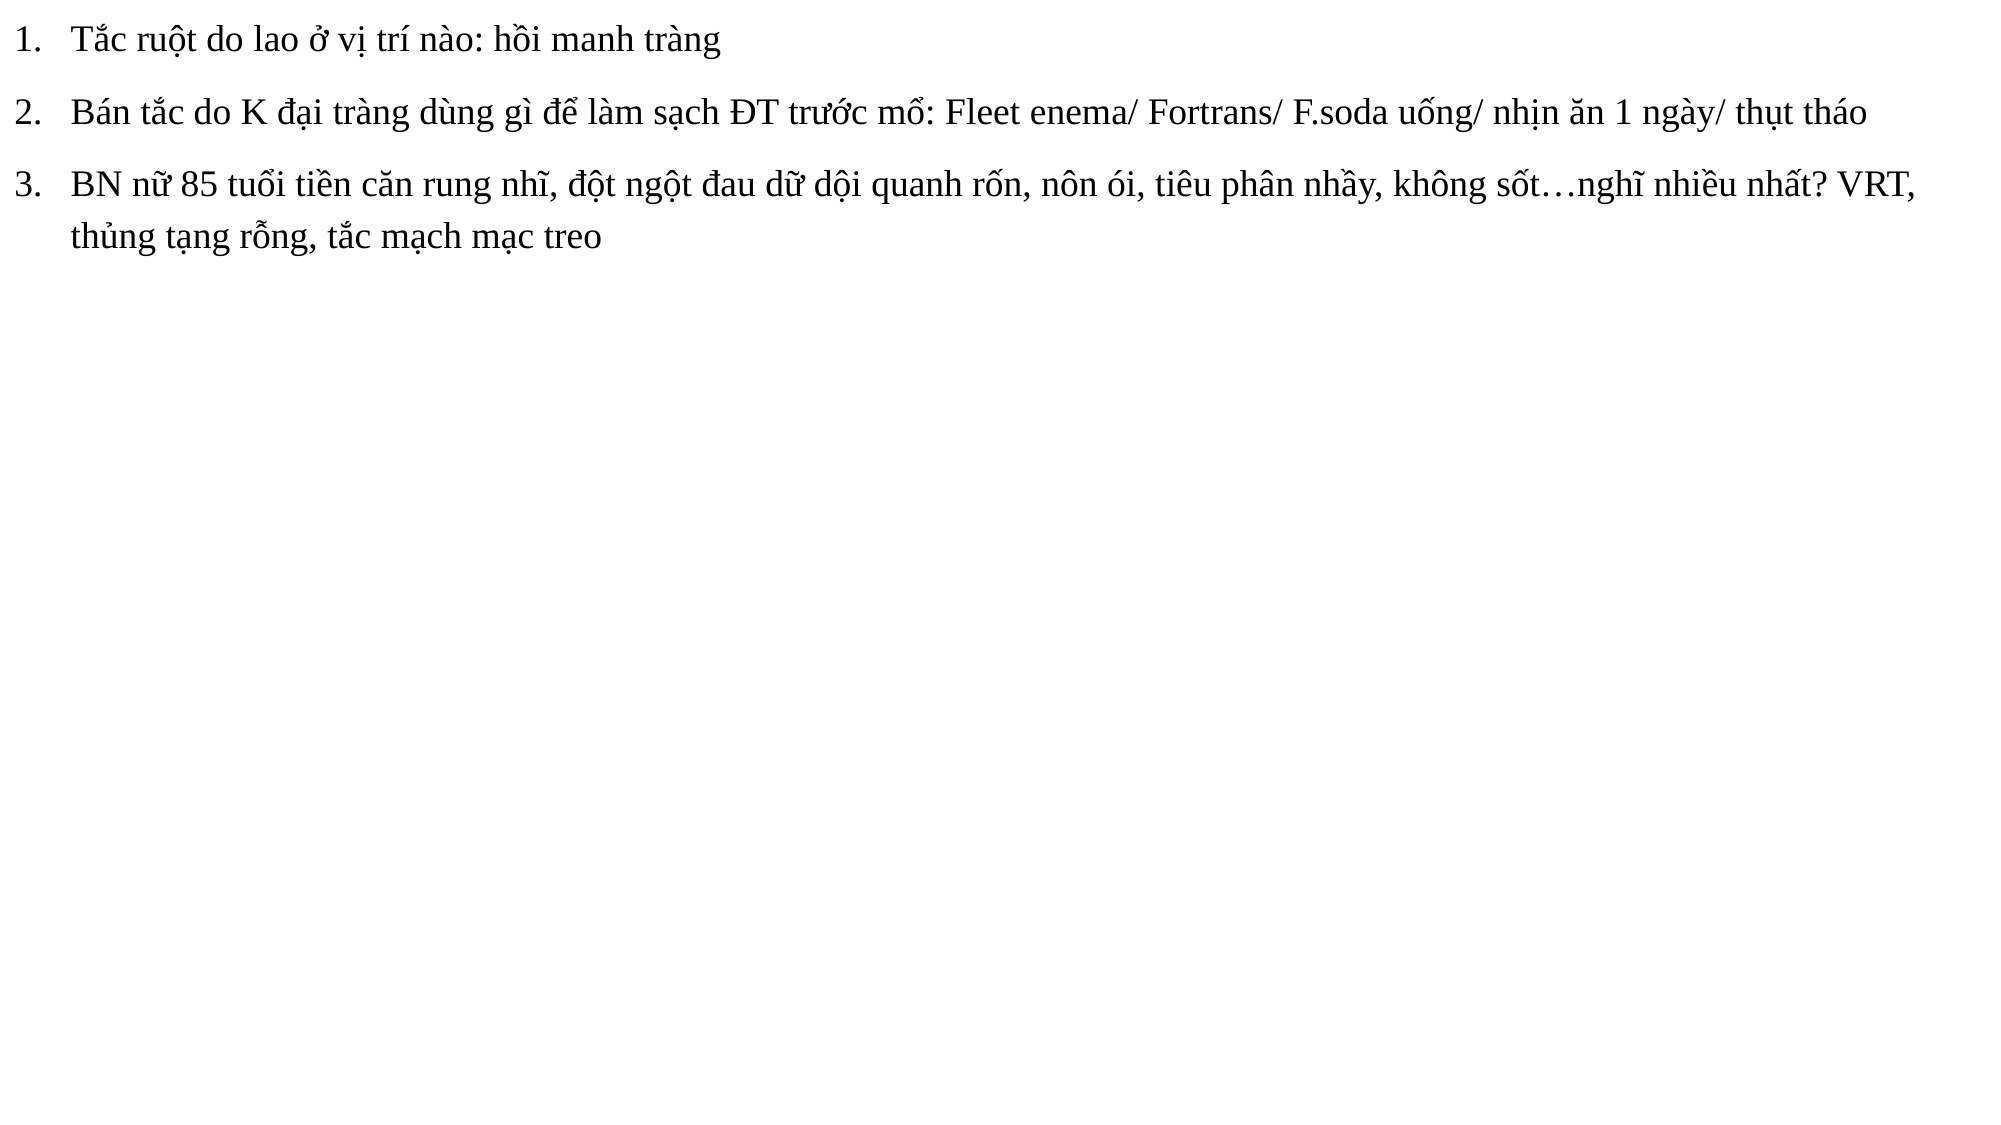

Tắc ruột do lao ở vị trí nào: hồi manh tràng
Bán tắc do K đại tràng dùng gì để làm sạch ĐT trước mổ: Fleet enema/ Fortrans/ F.soda uống/ nhịn ăn 1 ngày/ thụt tháo
BN nữ 85 tuổi tiền căn rung nhĩ, đột ngột đau dữ dội quanh rốn, nôn ói, tiêu phân nhầy, không sốt…nghĩ nhiều nhất? VRT, thủng tạng rỗng, tắc mạch mạc treo